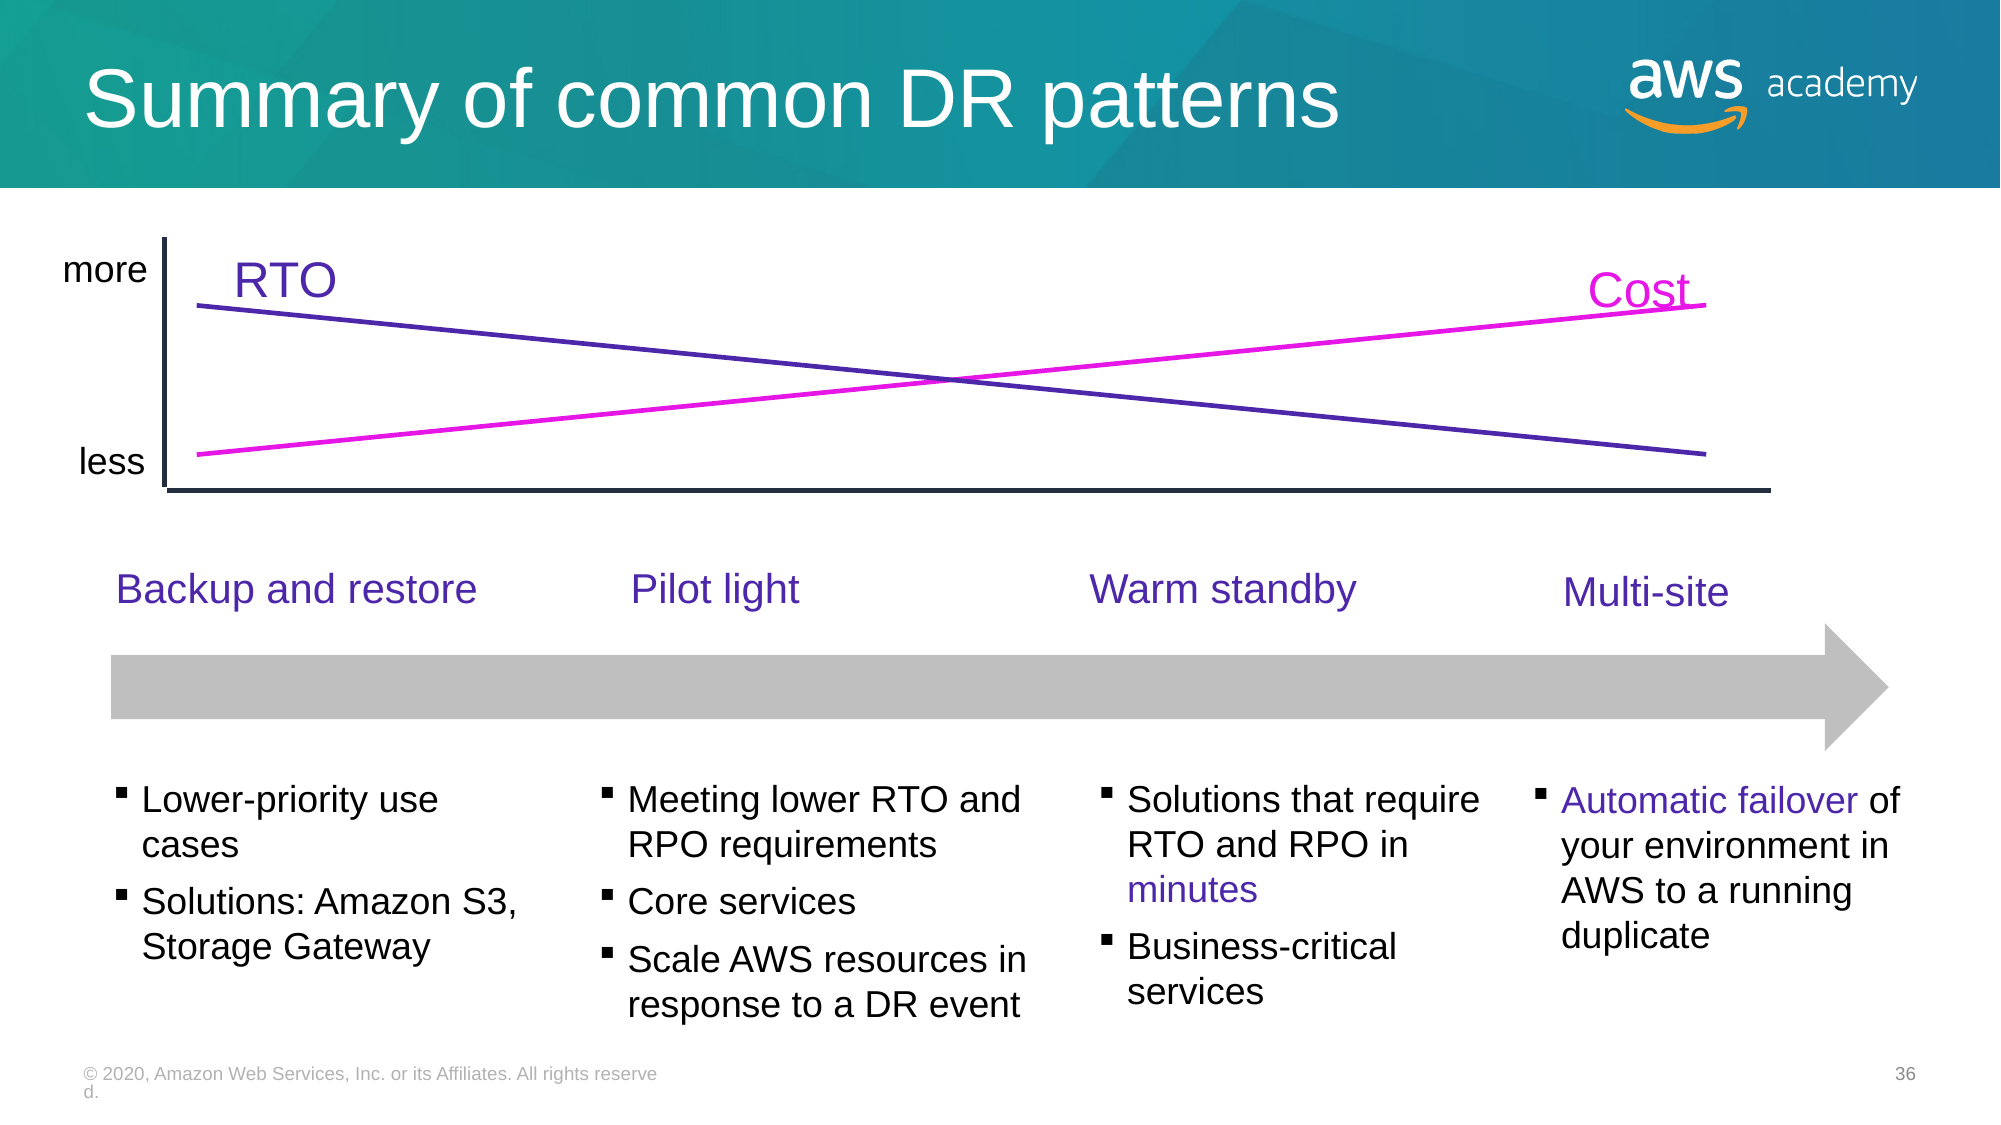

# Summary of common DR patterns
more
RTO
Cost
less
Backup and restore
Pilot light
Warm standby
Multi-site

Lower-priority use cases
Solutions: Amazon S3, Storage Gateway
Meeting lower RTO and RPO requirements
Core services
Scale AWS resources in response to a DR event
Solutions that require RTO and RPO in minutes
Business-critical services
Automatic failover of your environment in AWS to a running duplicate
© 2020, Amazon Web Services, Inc. or its Affiliates. All rights reserved.
36